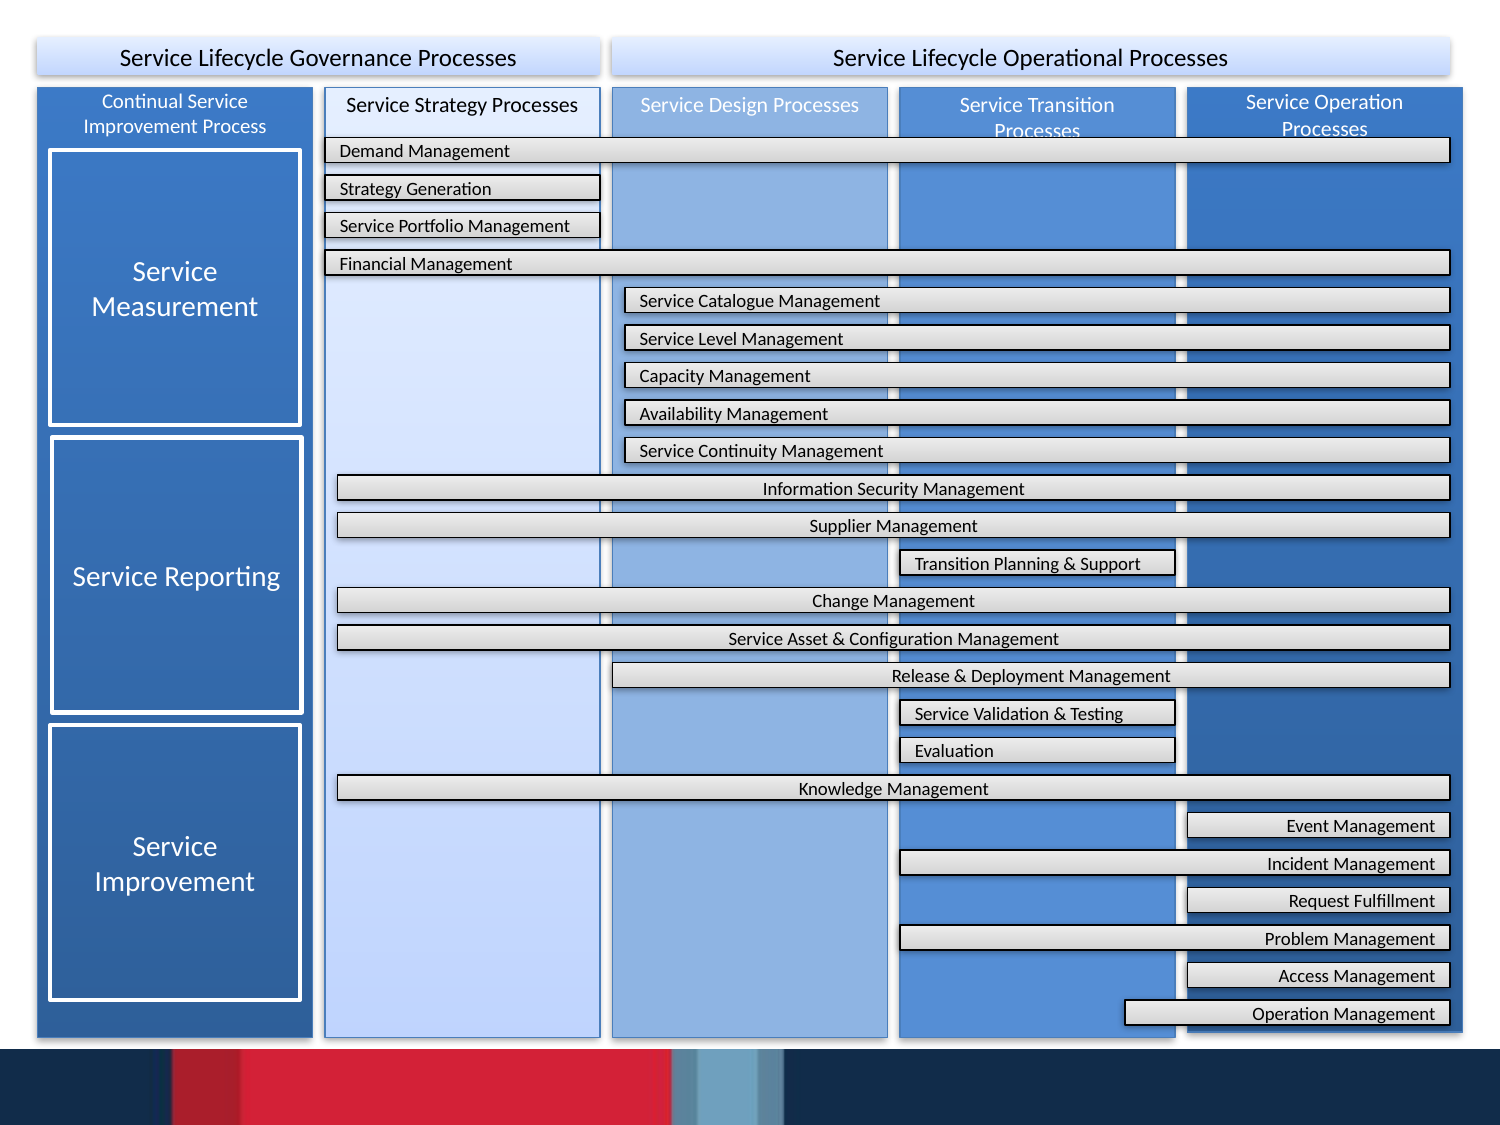

Service Lifecycle Governance Processes
Service Lifecycle Operational Processes
Continual Service Improvement Process

Service Strategy Processes

Service Design Processes

Service Transition Processes

Service Operation Processes

Demand Management
Service Measurement
Strategy Generation
Service Portfolio Management
Financial Management
Service Catalogue Management
Service Level Management
Capacity Management
Availability Management
Service Reporting
Service Continuity Management
Information Security Management
Supplier Management
Transition Planning & Support
Change Management
Service Asset & Configuration Management
Release & Deployment Management
Service Validation & Testing
Service Improvement
Evaluation
Knowledge Management
Event Management
Incident Management
Request Fulfillment
Problem Management
Access Management
Operation Management